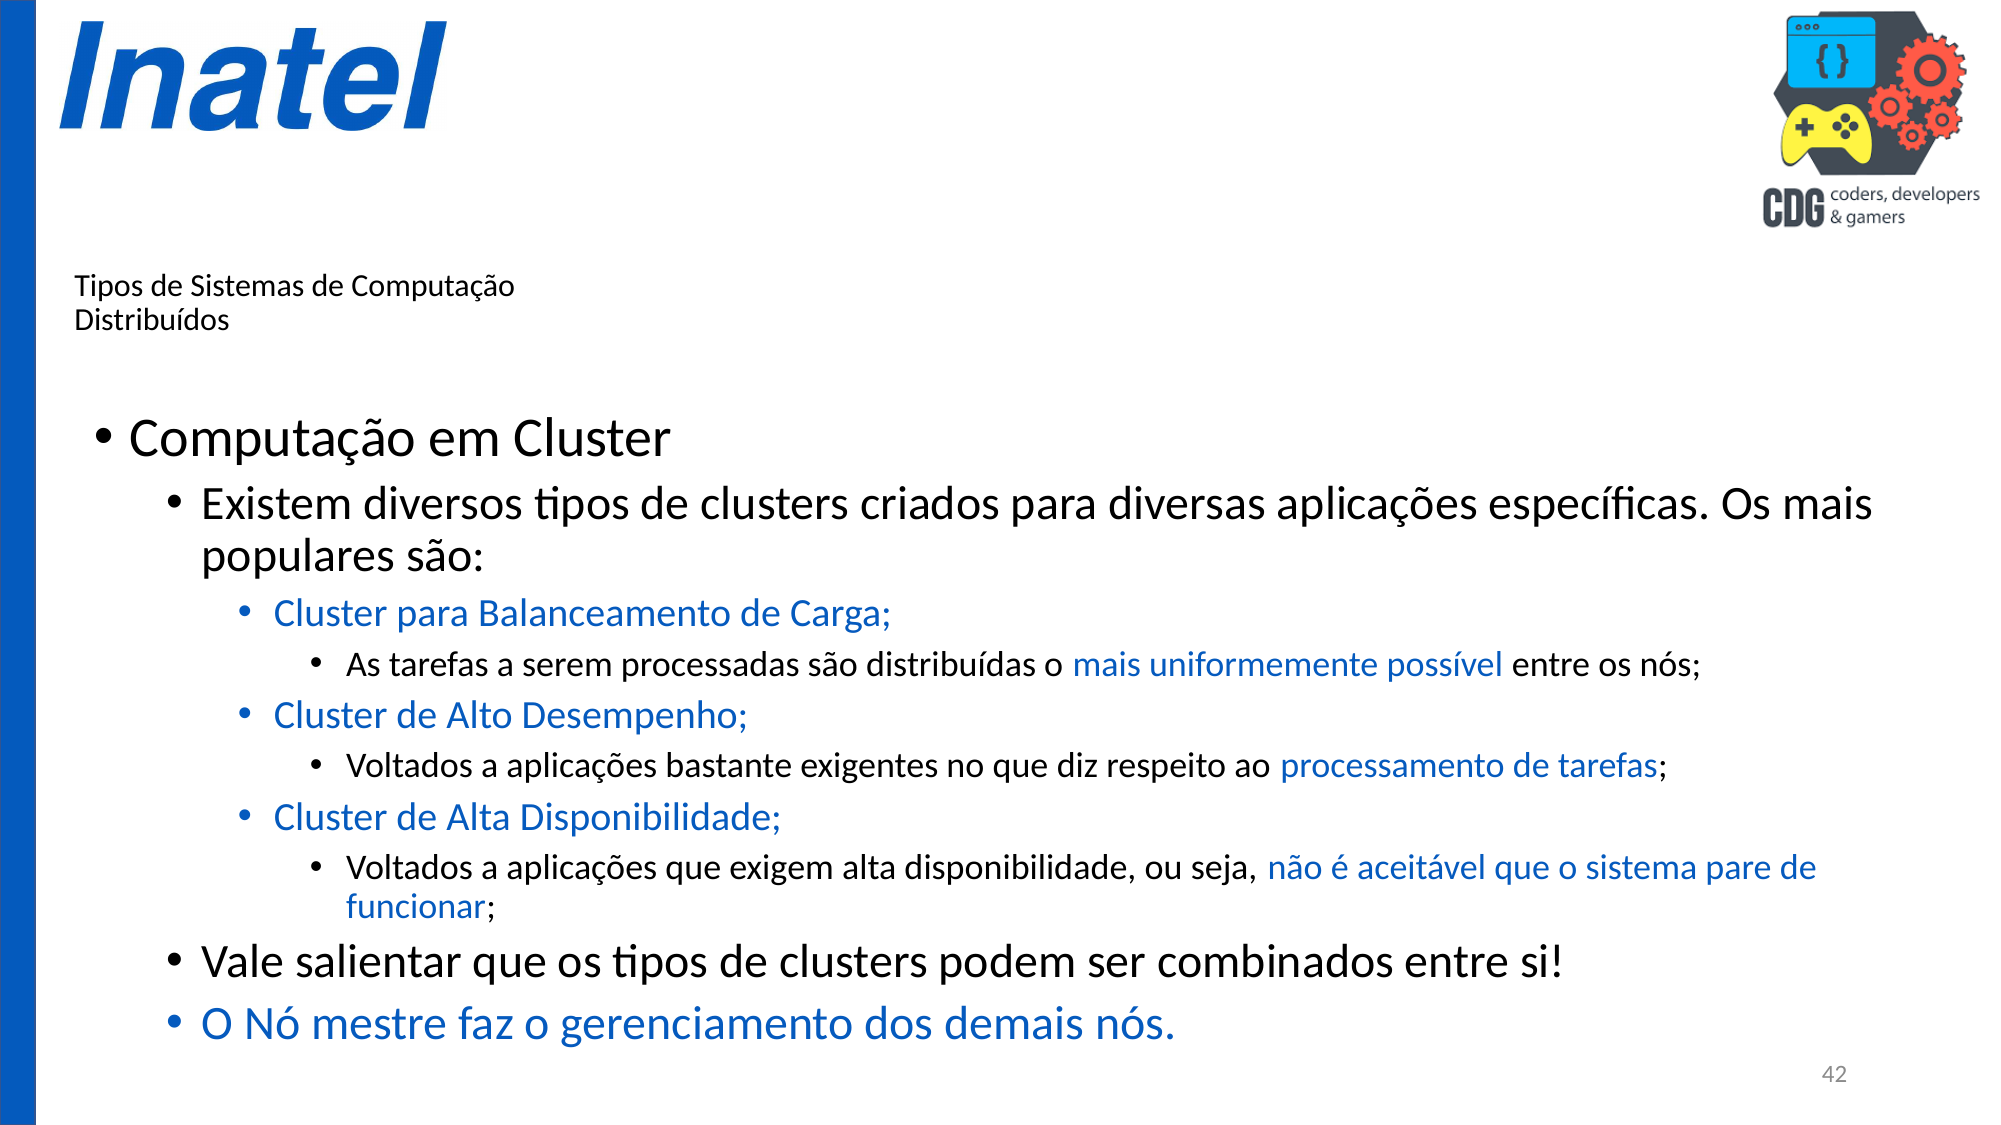

# Tipos de Sistemas de Computação Distribuídos
Computação em Cluster
Existem diversos tipos de clusters criados para diversas aplicações específicas. Os mais populares são:
Cluster para Balanceamento de Carga;
As tarefas a serem processadas são distribuídas o mais uniformemente possível entre os nós;
Cluster de Alto Desempenho;
Voltados a aplicações bastante exigentes no que diz respeito ao processamento de tarefas;
Cluster de Alta Disponibilidade;
Voltados a aplicações que exigem alta disponibilidade, ou seja, não é aceitável que o sistema pare de funcionar;
Vale salientar que os tipos de clusters podem ser combinados entre si!
O Nó mestre faz o gerenciamento dos demais nós.

42